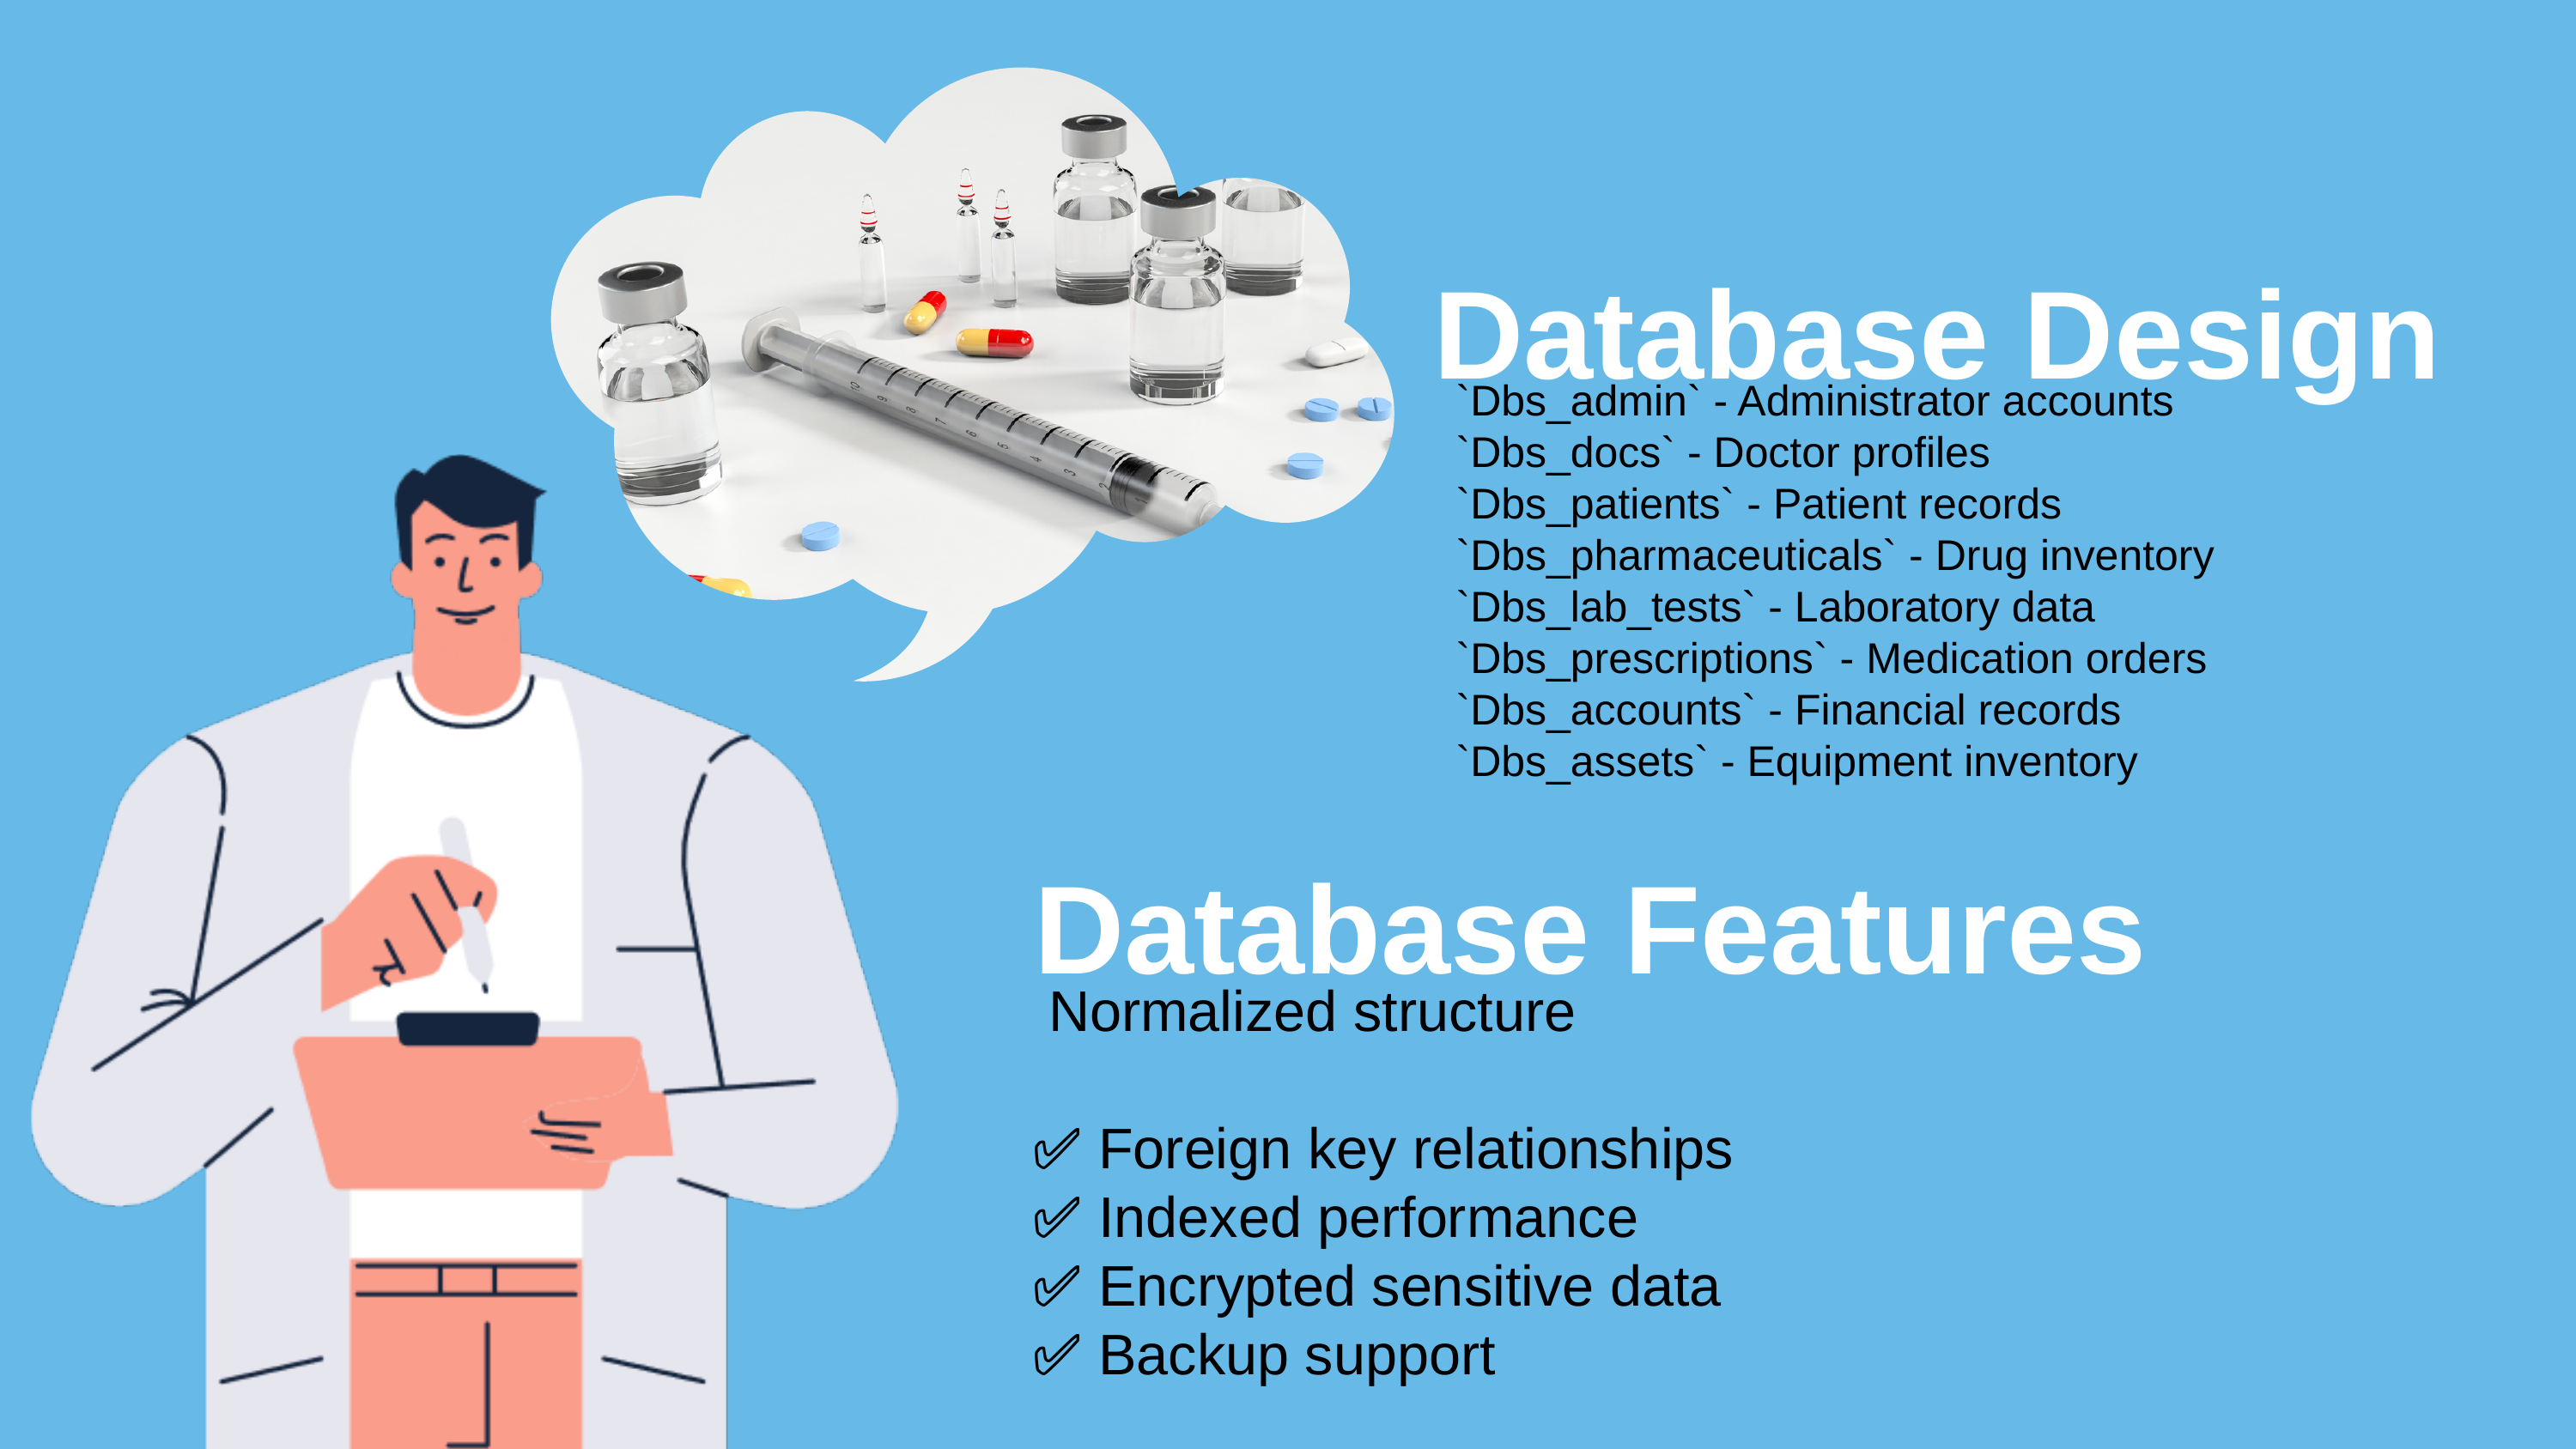

Database Design
`Dbs_admin` - Administrator accounts
`Dbs_docs` - Doctor profiles
`Dbs_patients` - Patient records
`Dbs_pharmaceuticals` - Drug inventory
`Dbs_lab_tests` - Laboratory data
`Dbs_prescriptions` - Medication orders
`Dbs_accounts` - Financial records
`Dbs_assets` - Equipment inventory

Database Features
 Normalized structure

✅ Foreign key relationships
✅ Indexed performance
✅ Encrypted sensitive data
✅ Backup support